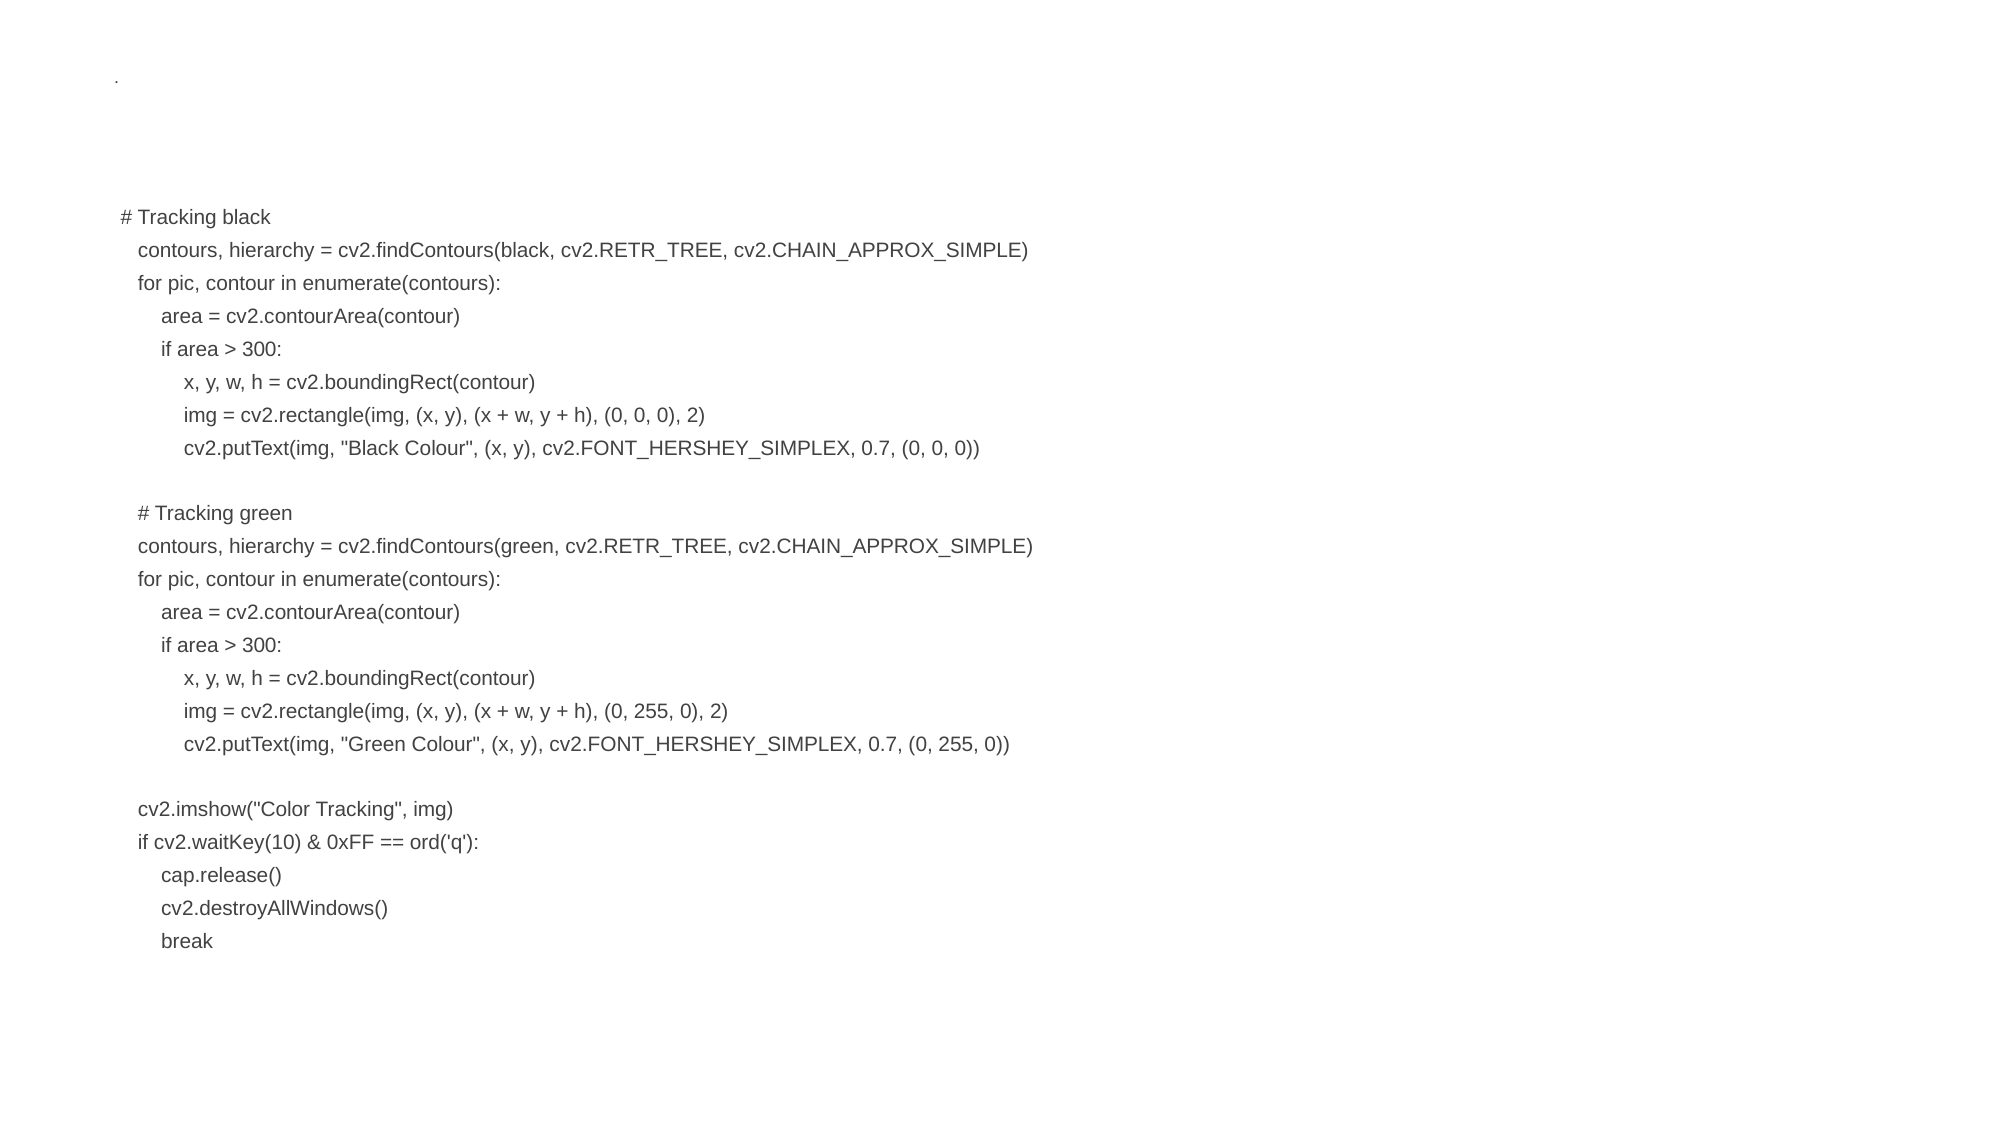

# .
 # Tracking black
    contours, hierarchy = cv2.findContours(black, cv2.RETR_TREE, cv2.CHAIN_APPROX_SIMPLE)
    for pic, contour in enumerate(contours):
        area = cv2.contourArea(contour)
        if area > 300:
            x, y, w, h = cv2.boundingRect(contour)
            img = cv2.rectangle(img, (x, y), (x + w, y + h), (0, 0, 0), 2)
            cv2.putText(img, "Black Colour", (x, y), cv2.FONT_HERSHEY_SIMPLEX, 0.7, (0, 0, 0))

    # Tracking green
    contours, hierarchy = cv2.findContours(green, cv2.RETR_TREE, cv2.CHAIN_APPROX_SIMPLE)
    for pic, contour in enumerate(contours):
        area = cv2.contourArea(contour)
        if area > 300:
            x, y, w, h = cv2.boundingRect(contour)
            img = cv2.rectangle(img, (x, y), (x + w, y + h), (0, 255, 0), 2)
            cv2.putText(img, "Green Colour", (x, y), cv2.FONT_HERSHEY_SIMPLEX, 0.7, (0, 255, 0))

    cv2.imshow("Color Tracking", img)
    if cv2.waitKey(10) & 0xFF == ord('q'):
        cap.release()
        cv2.destroyAllWindows()
        break